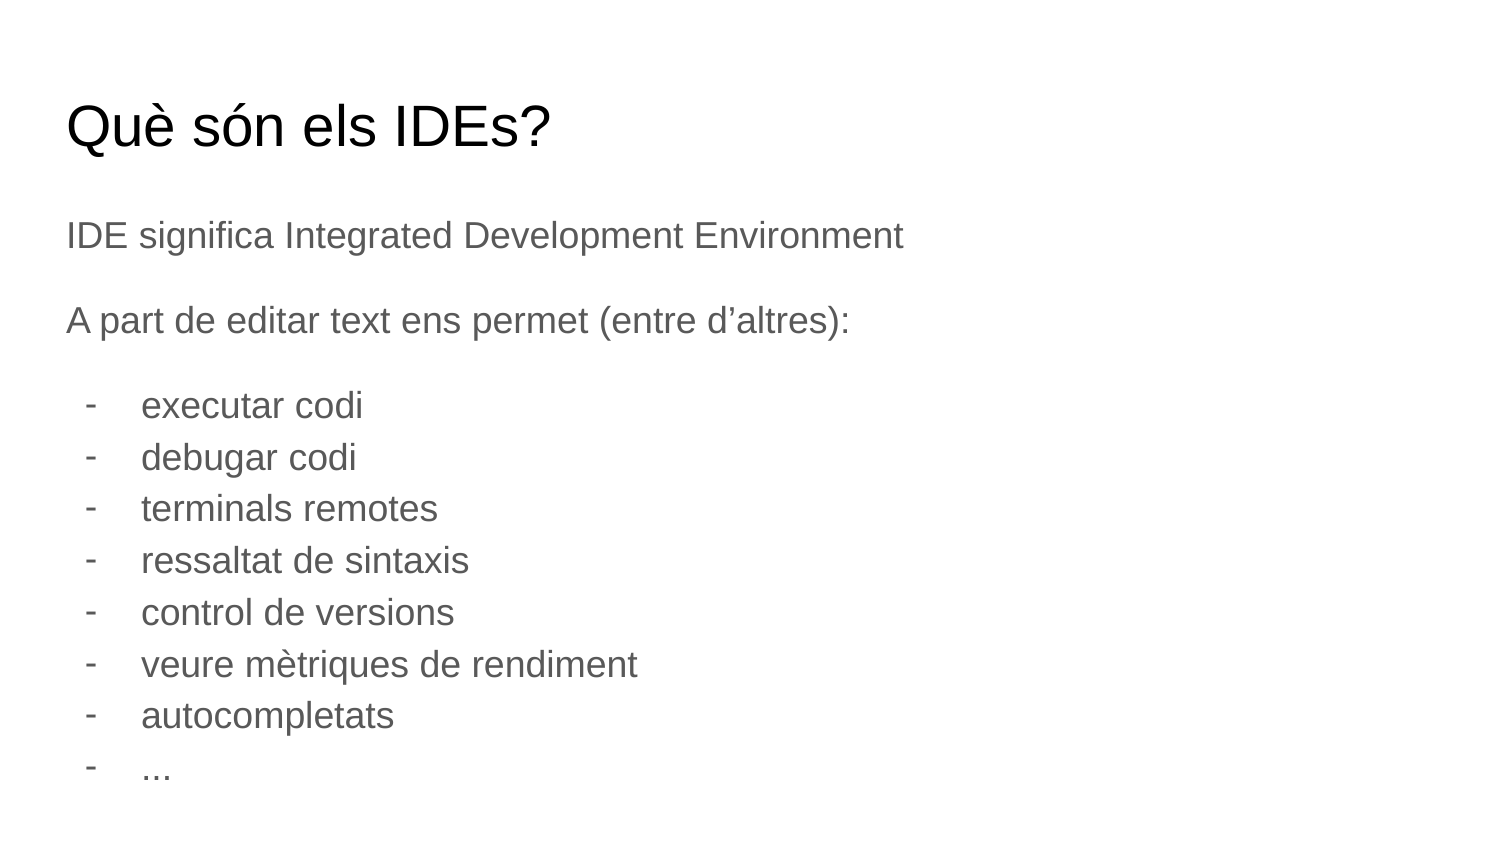

# Què són els IDEs?
IDE significa Integrated Development Environment
A part de editar text ens permet (entre d’altres):
executar codi
debugar codi
terminals remotes
ressaltat de sintaxis
control de versions
veure mètriques de rendiment
autocompletats
...